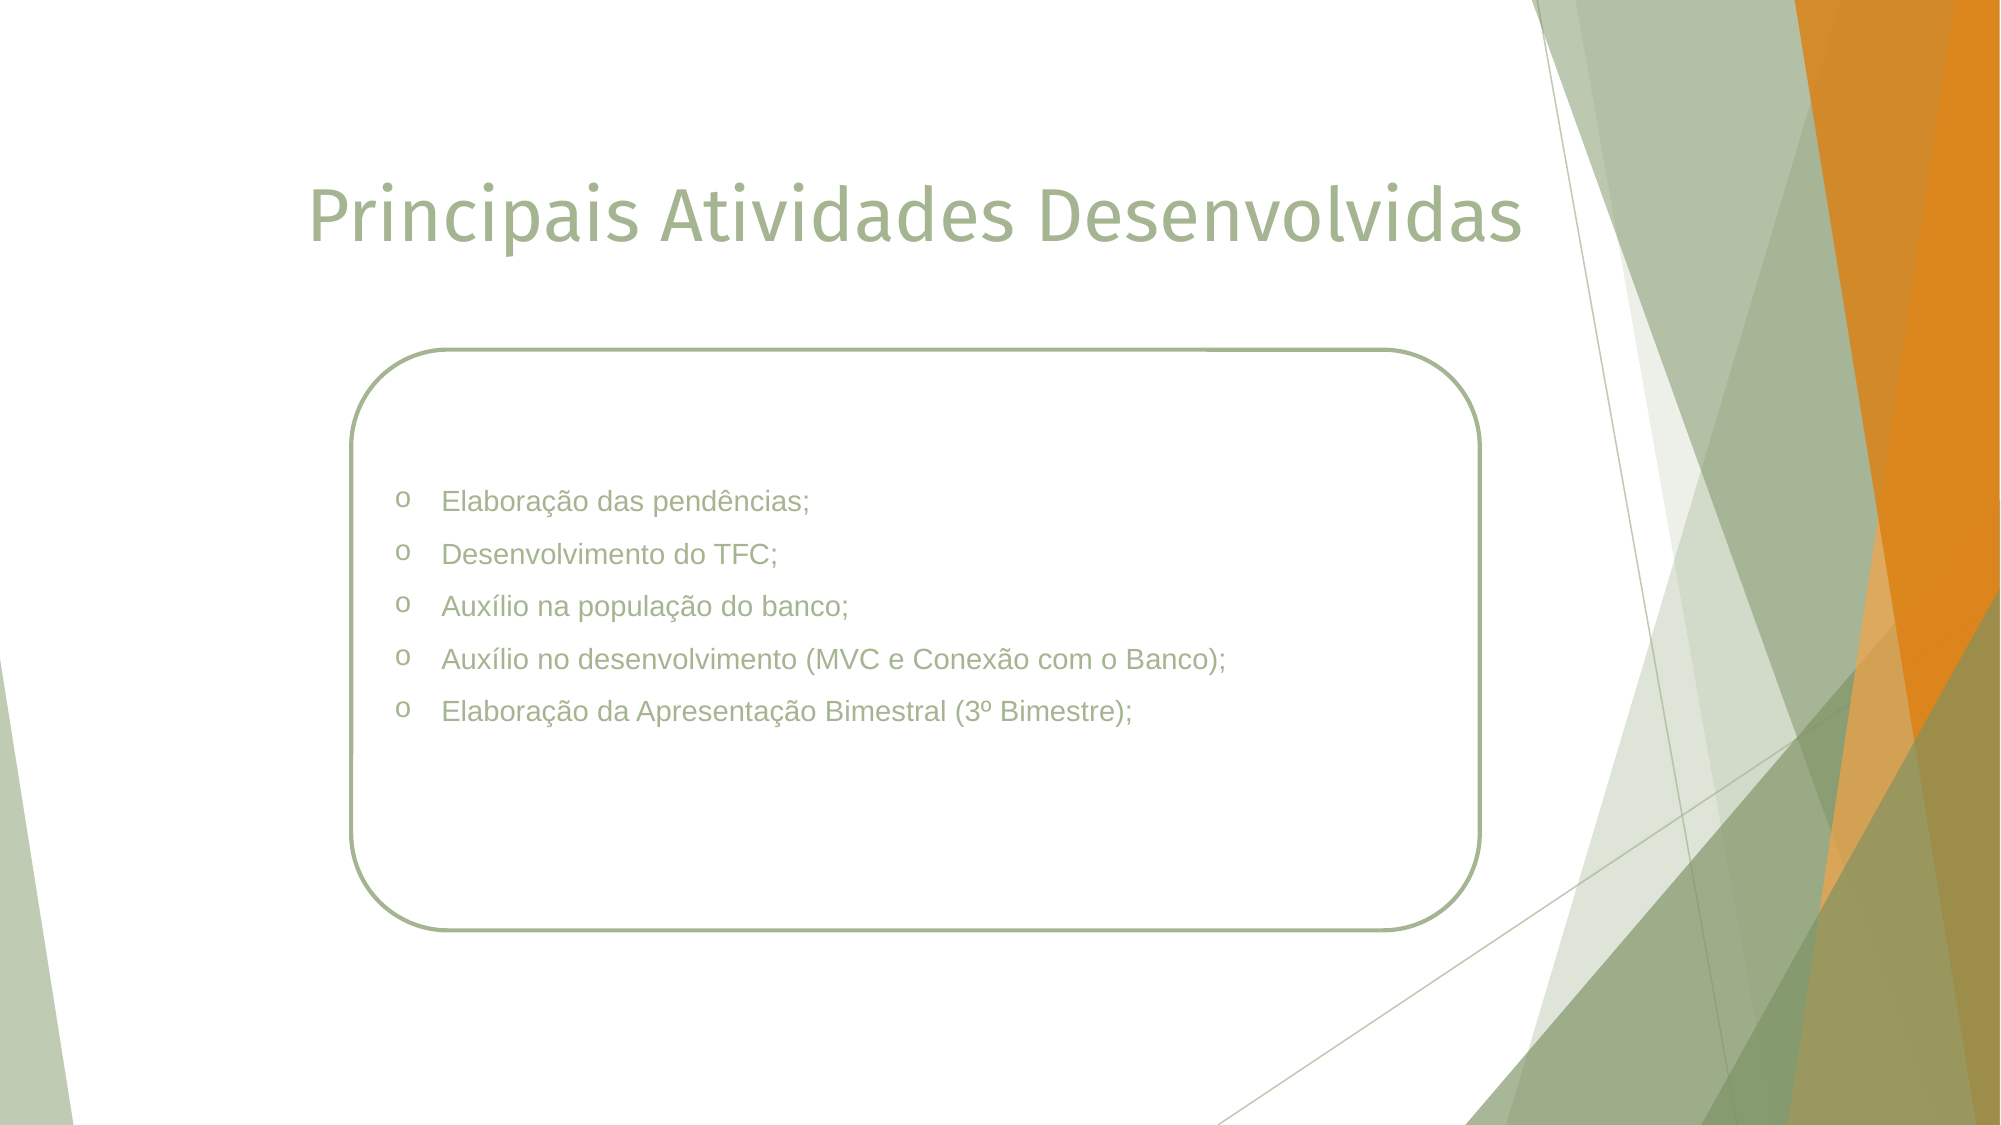

# Principais Atividades Desenvolvidas
Elaboração das pendências;
Desenvolvimento do TFC;
Auxílio na população do banco;
Auxílio no desenvolvimento (MVC e Conexão com o Banco);
Elaboração da Apresentação Bimestral (3º Bimestre);